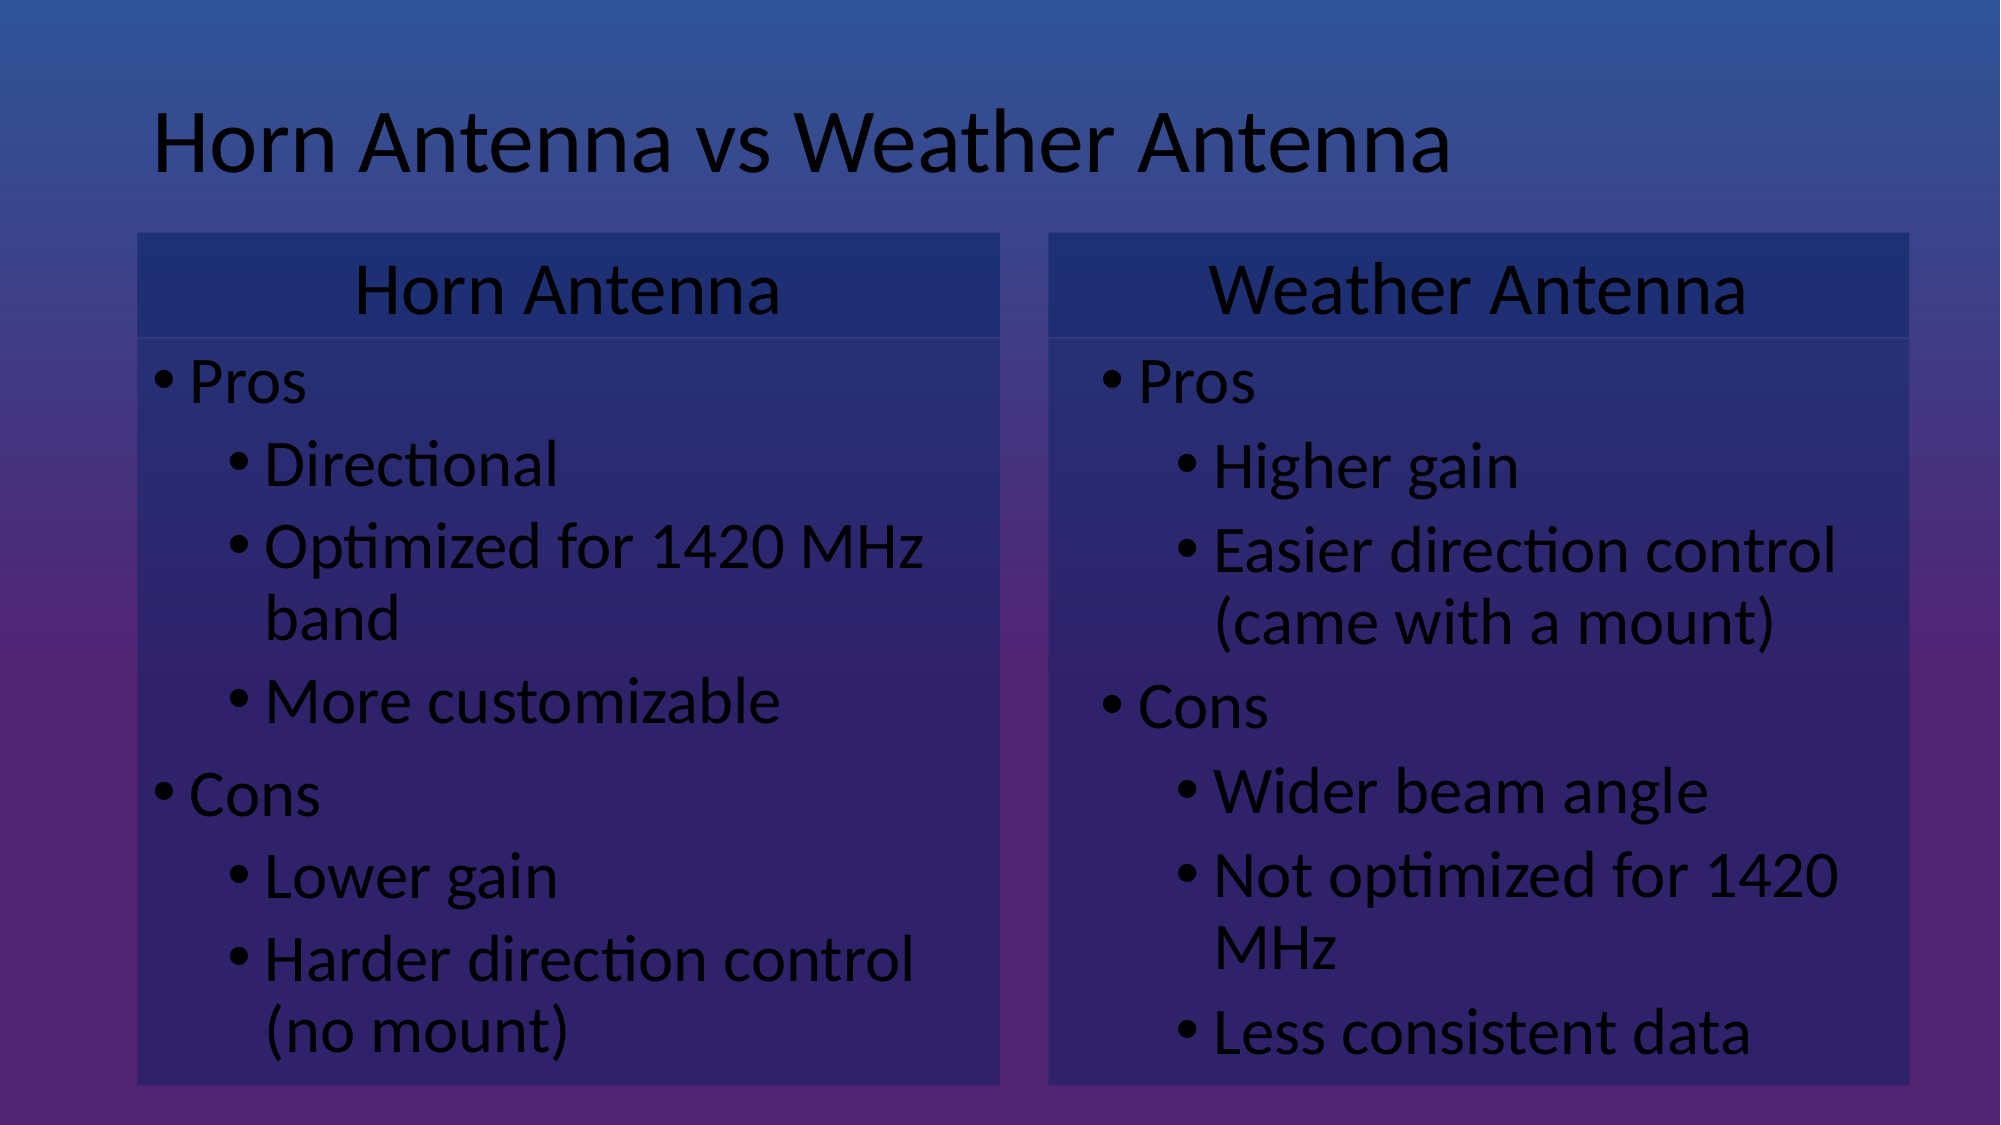

# Horn Antenna vs Weather Antenna
Horn Antenna
Weather Antenna
Pros
Directional
Optimized for 1420 MHz band
More customizable
Cons
Lower gain
Harder direction control (no mount)

Pros
Higher gain
Easier direction control (came with a mount)
Cons
Wider beam angle
Not optimized for 1420 MHz
Less consistent data